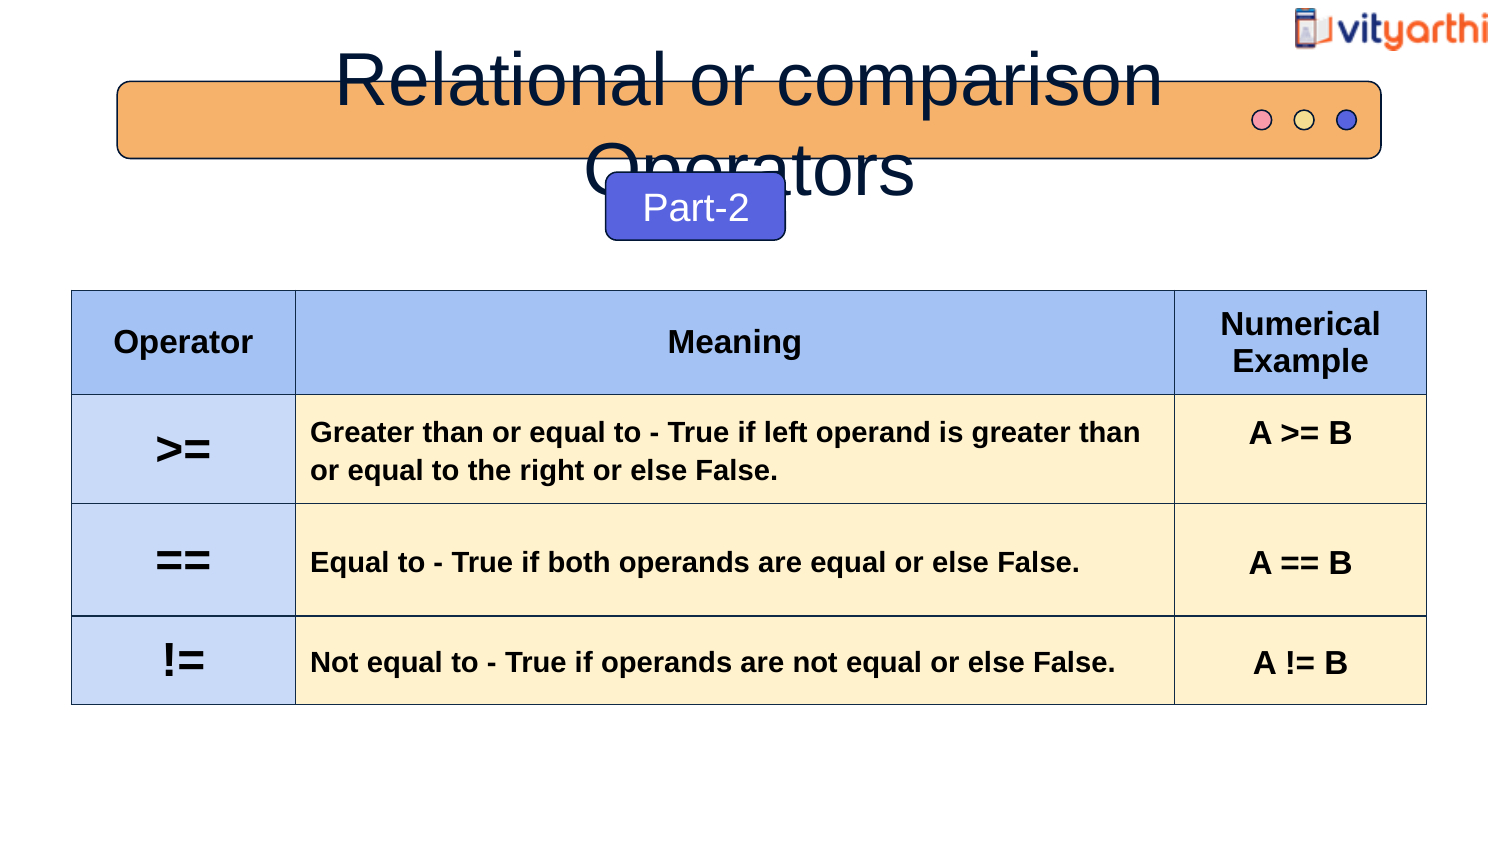

Relational or comparison Operators

Part-2
| Operator | Meaning | Numerical Example |
| --- | --- | --- |
| >= | Greater than or equal to - True if left operand is greater than or equal to the right or else False. | A >= B |
| == | Equal to - True if both operands are equal or else False. | A == B |
| != | Not equal to - True if operands are not equal or else False. | A != B |